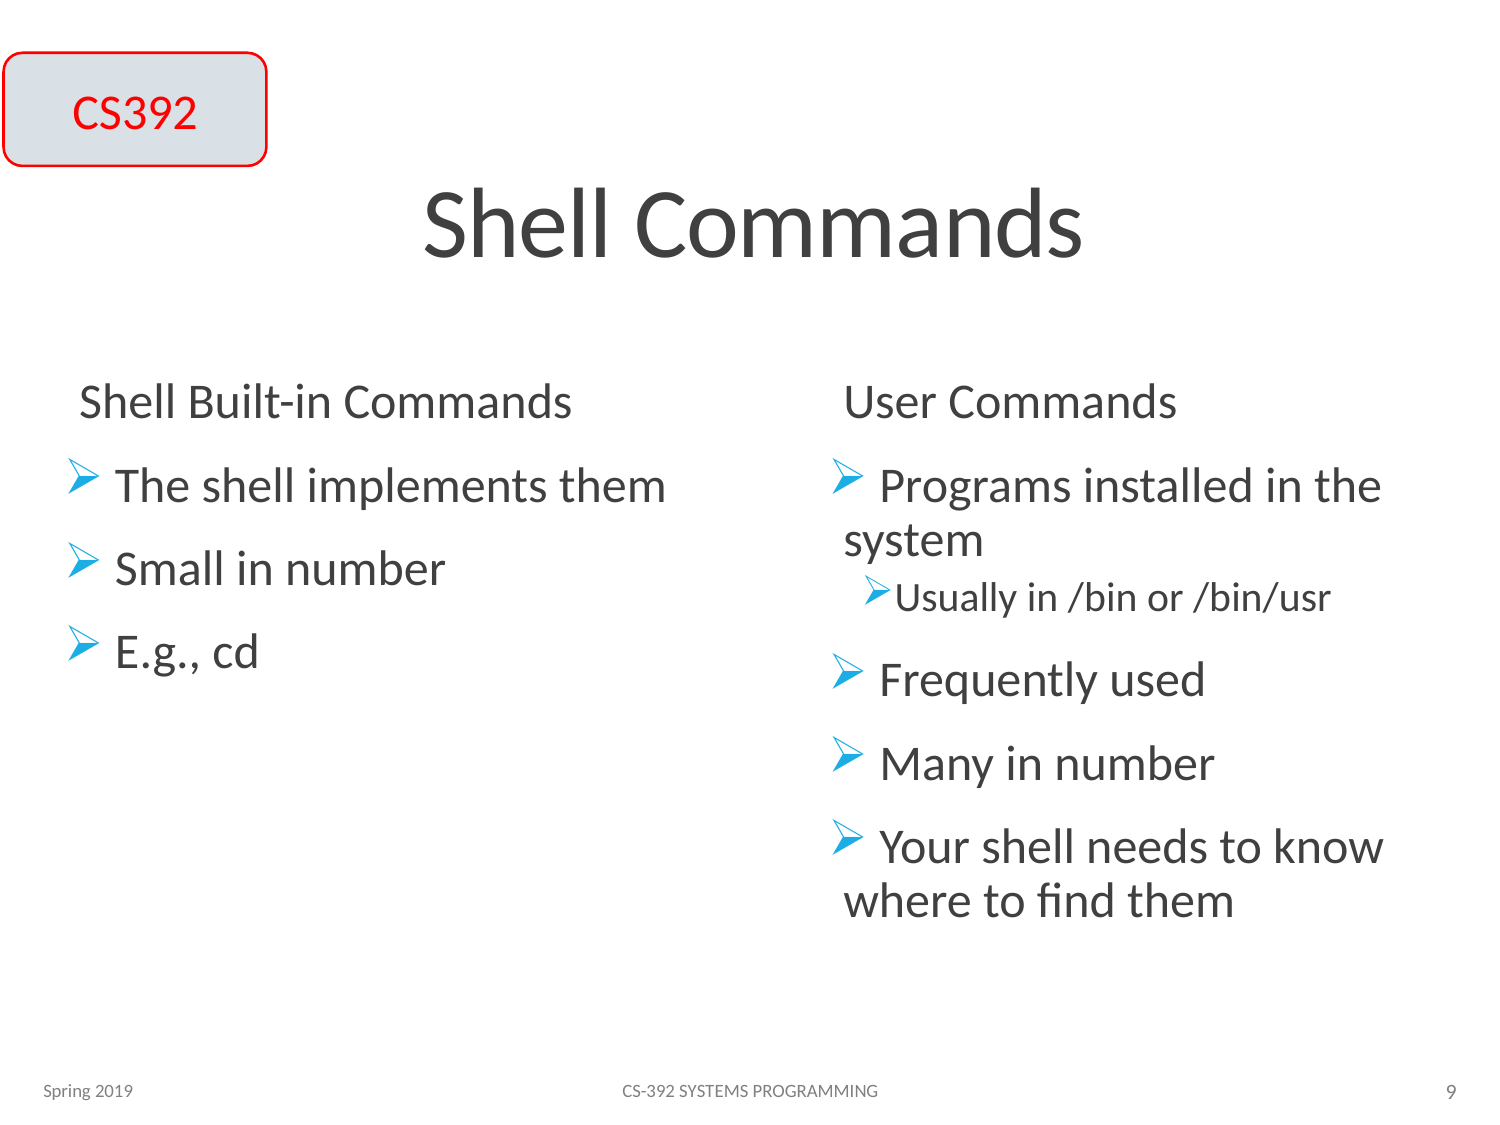

# Shell Commands
CS392
Shell Built-in Commands
 The shell implements them
 Small in number
 E.g., cd
User Commands
 Programs installed in the system
Usually in /bin or /bin/usr
 Frequently used
 Many in number
 Your shell needs to know where to find them
Spring 2019
CS-392 Systems Programming
9